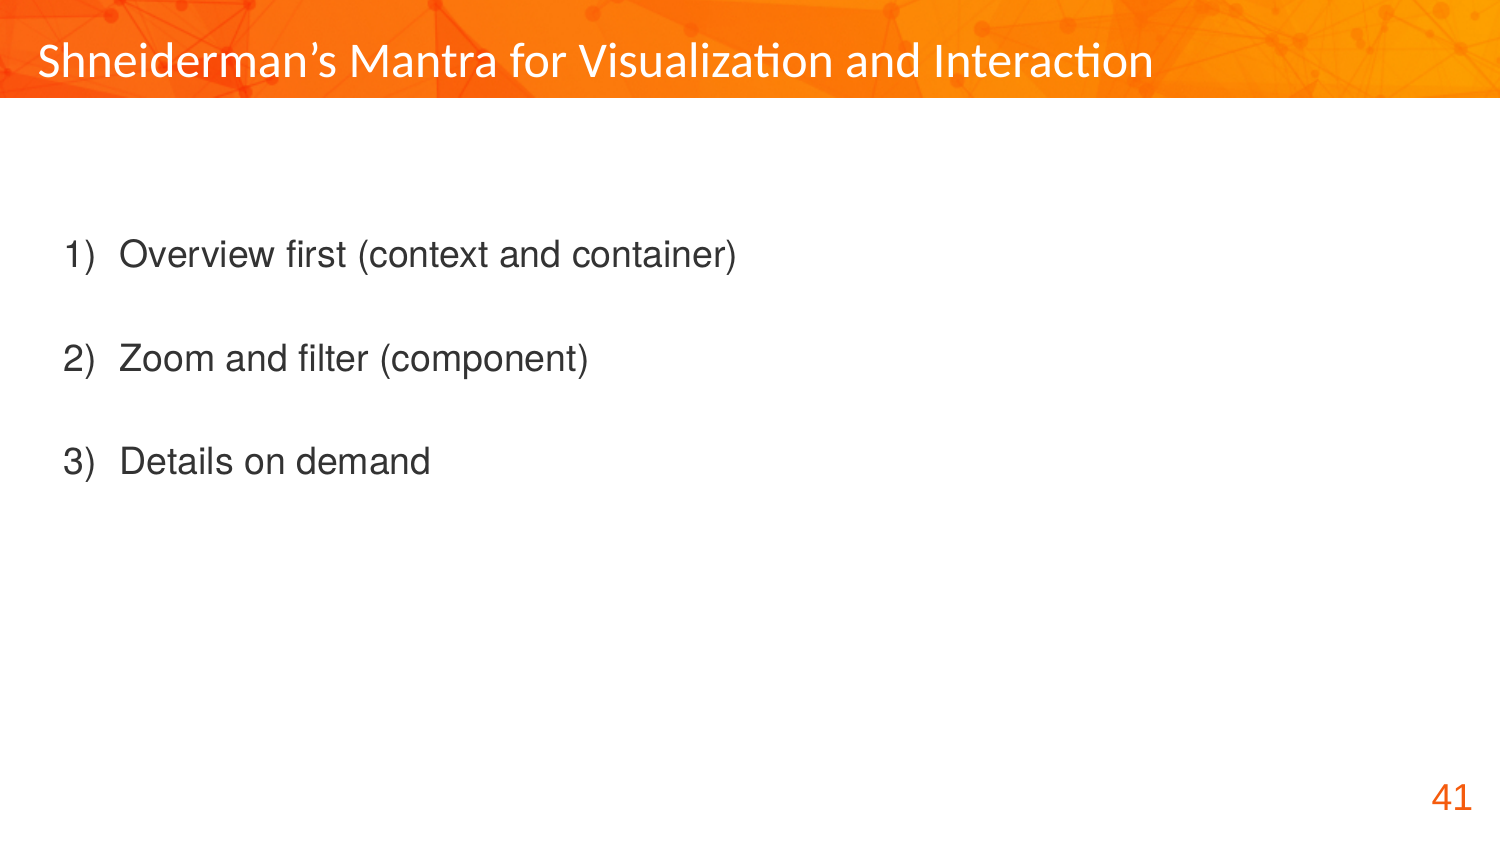

# Shneiderman’s Mantra for Visualization and Interaction
Overview first (context and container)
Zoom and filter (component)
Details on demand
41